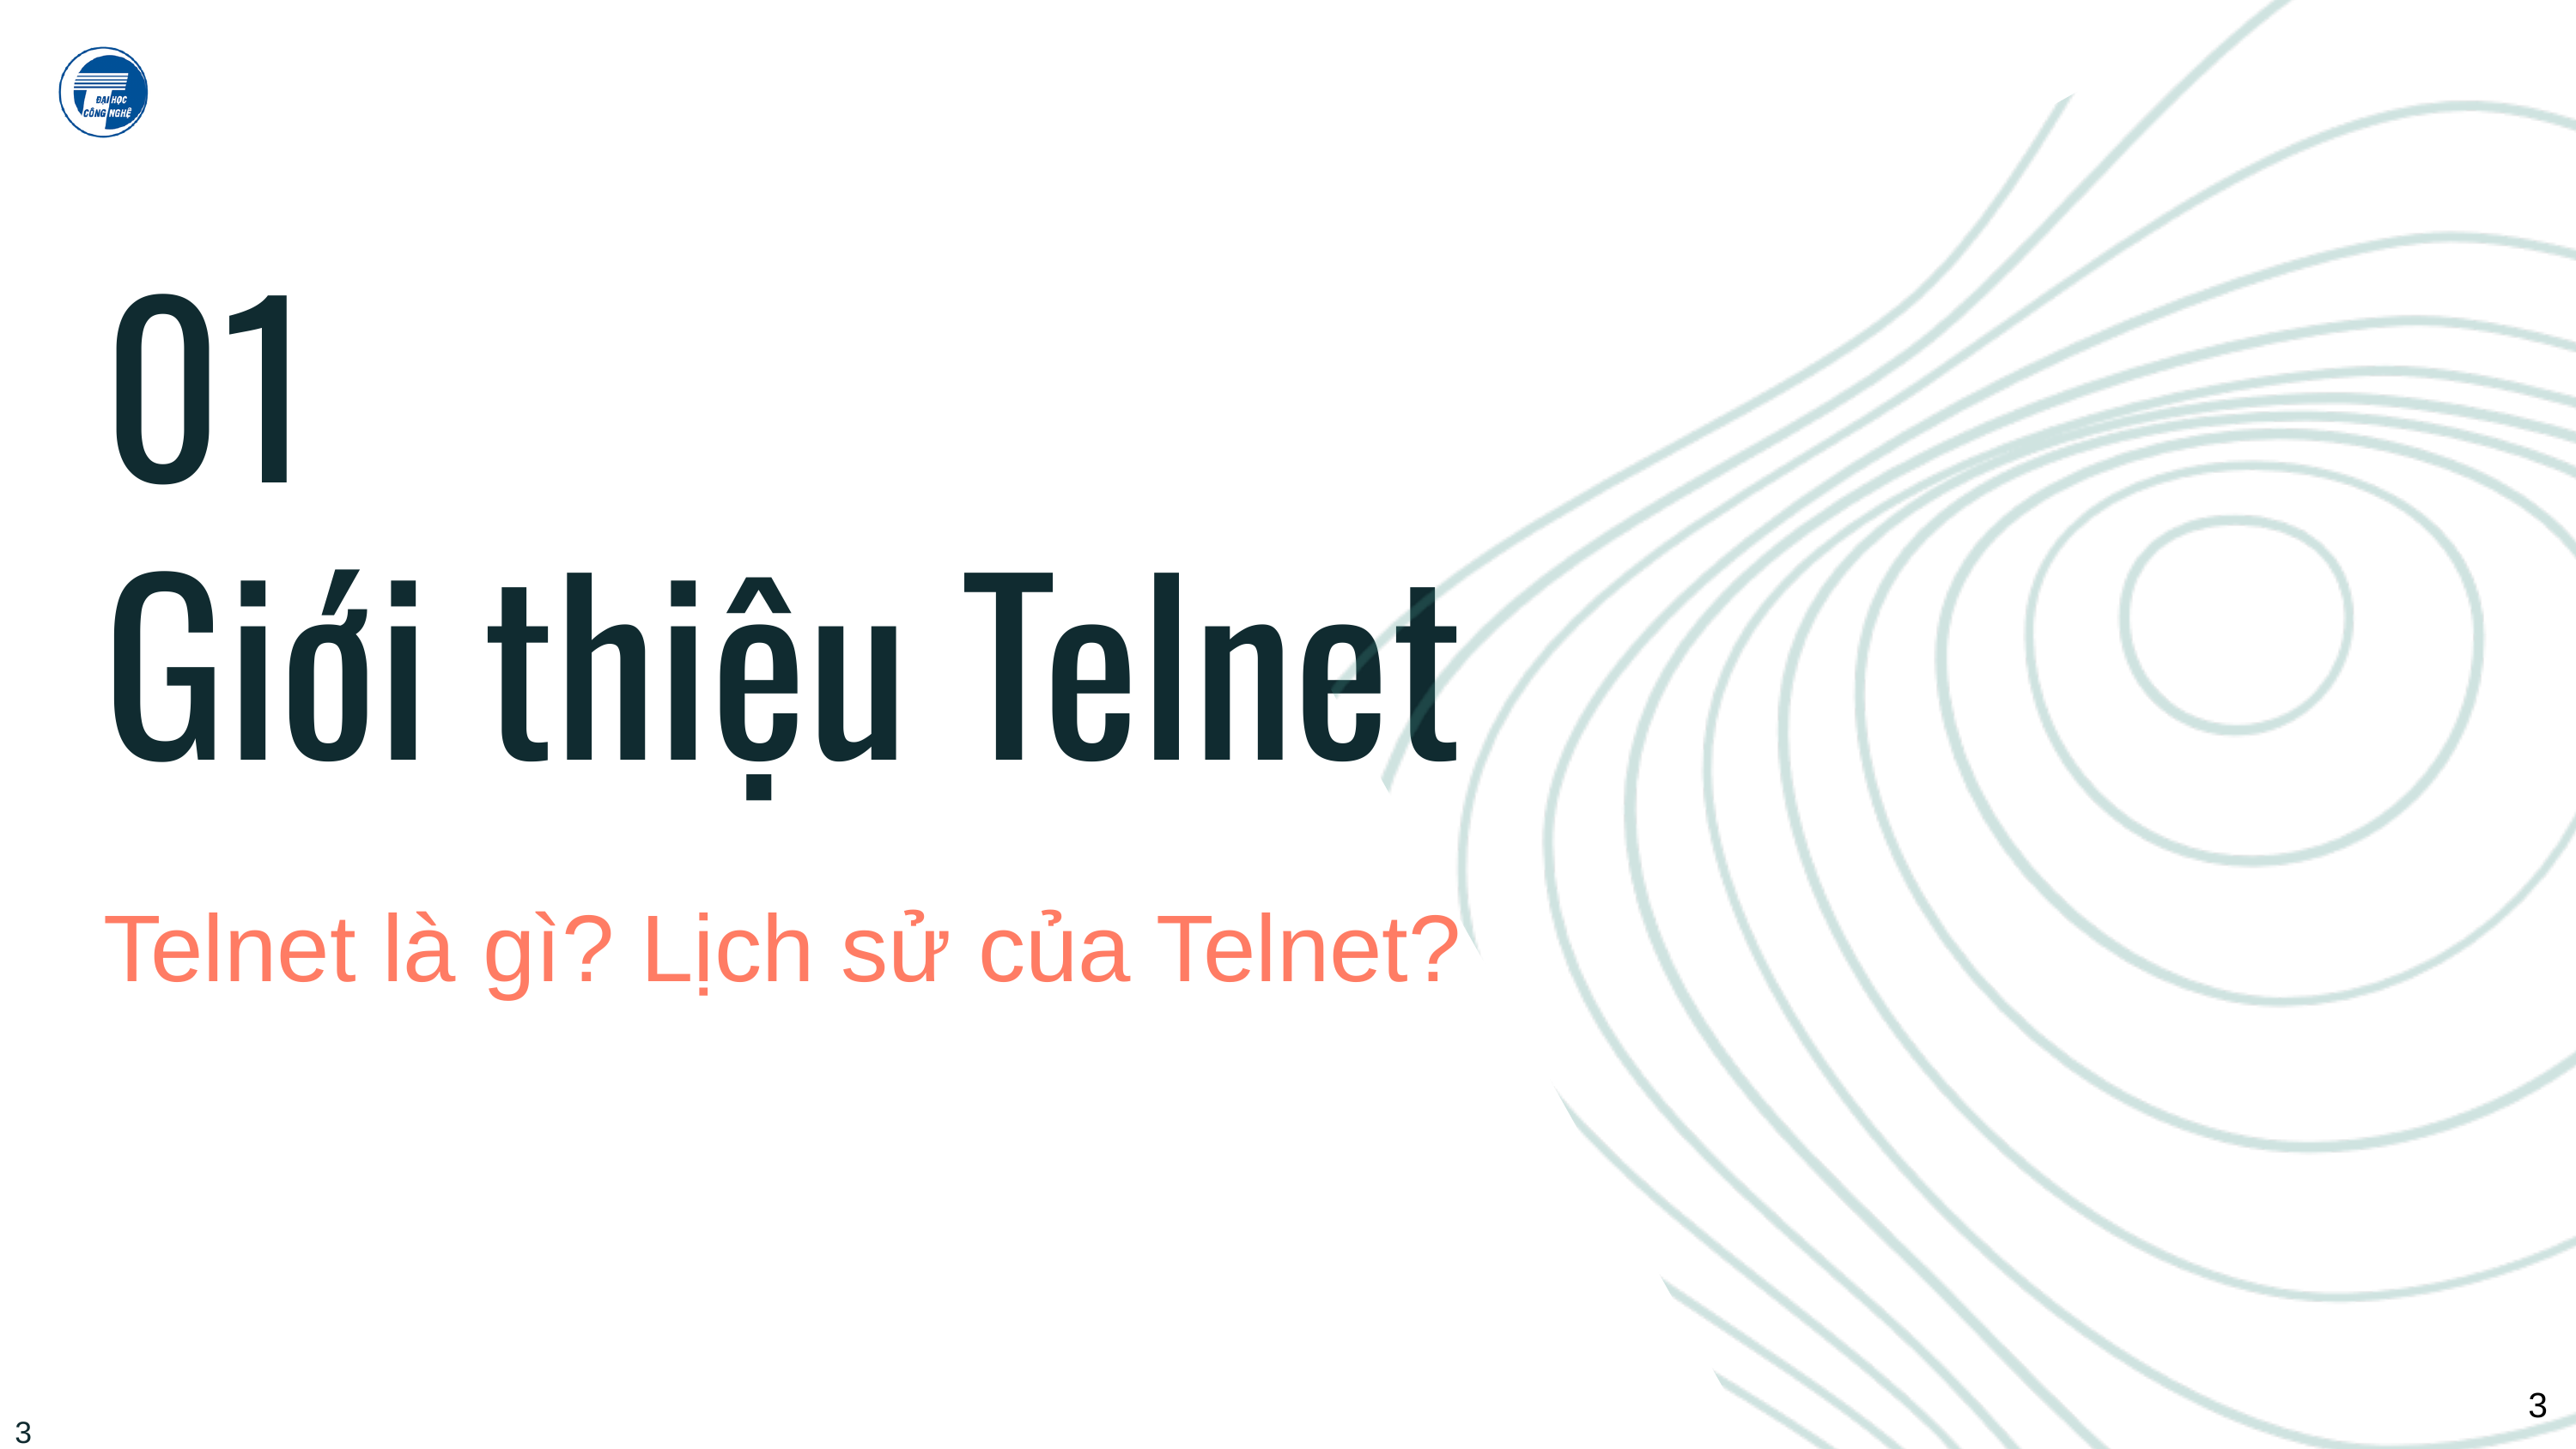

Trường Đại học Công nghệ, ĐHGQHN
01
Giới thiệu Telnet
Telnet là gì? Lịch sử của Telnet?

3
3